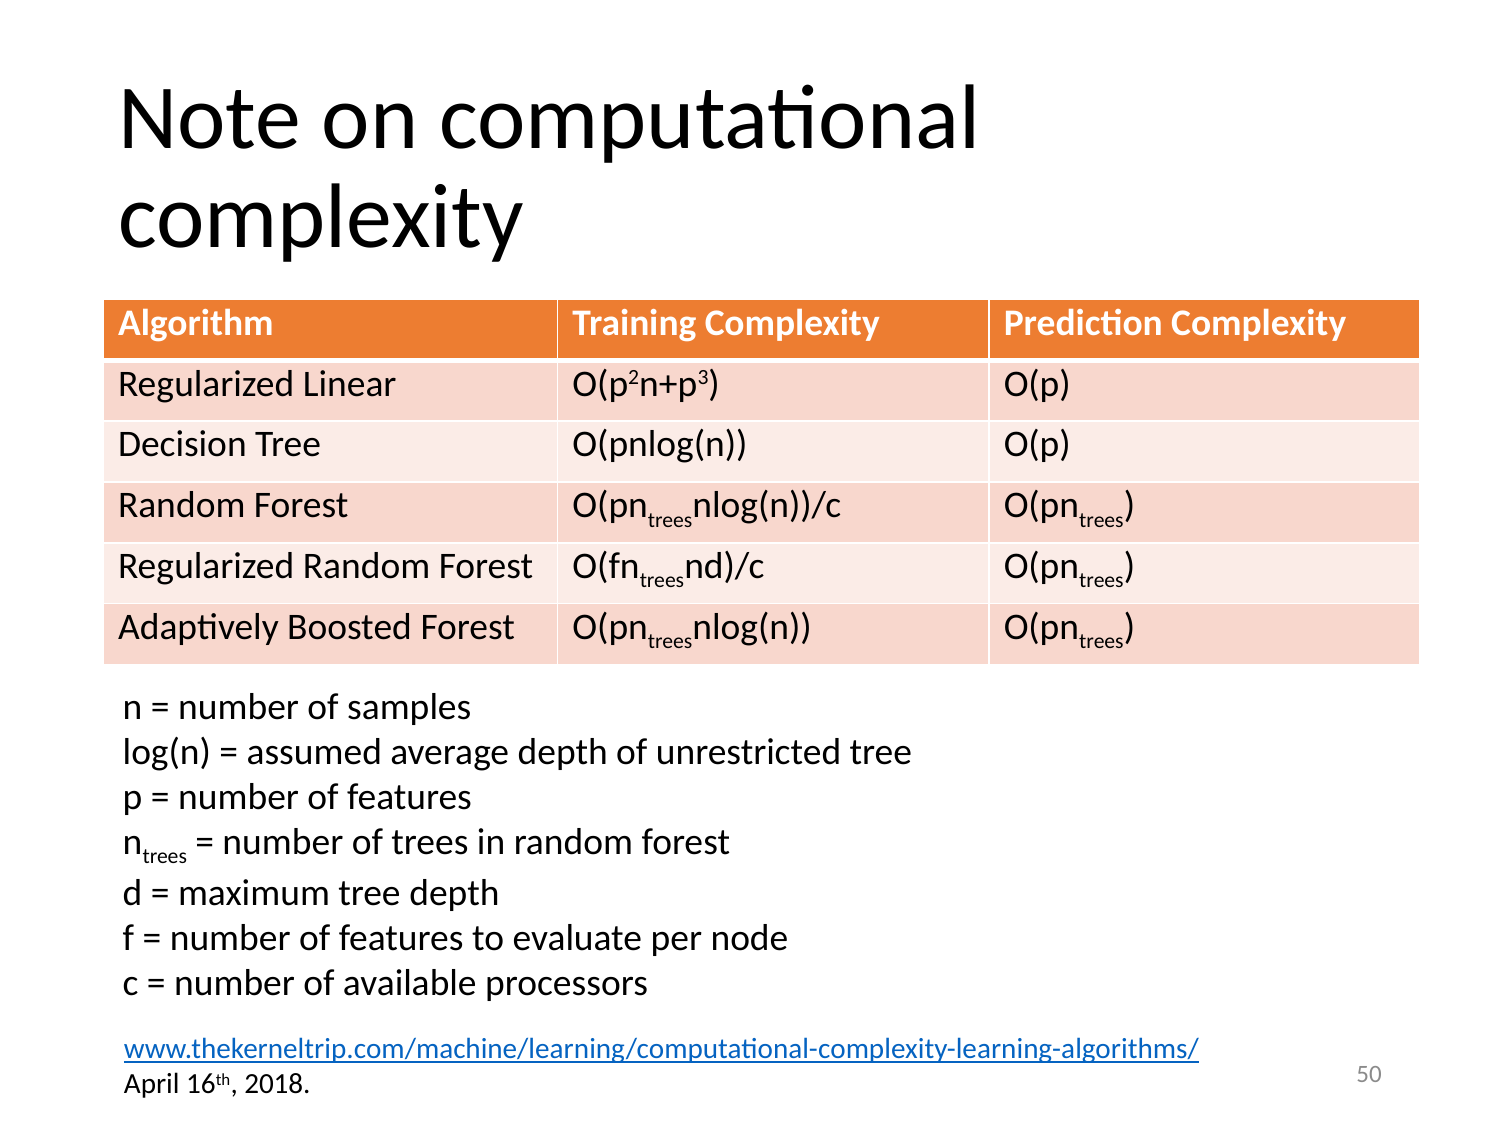

# Note on computational complexity
| Algorithm | Training Complexity | Prediction Complexity |
| --- | --- | --- |
| Regularized Linear | O(p2n+p3) | O(p) |
| Decision Tree | O(pnlog(n)) | O(p) |
| Random Forest | O(pntreesnlog(n))/c | O(pntrees) |
| Regularized Random Forest | O(fntreesnd)/c | O(pntrees) |
| Adaptively Boosted Forest | O(pntreesnlog(n)) | O(pntrees) |
n = number of samples
log(n) = assumed average depth of unrestricted tree
p = number of features
ntrees = number of trees in random forest
d = maximum tree depth
f = number of features to evaluate per node
c = number of available processors

www.thekerneltrip.com/machine/learning/computational-complexity-learning-algorithms/
April 16th, 2018.
50